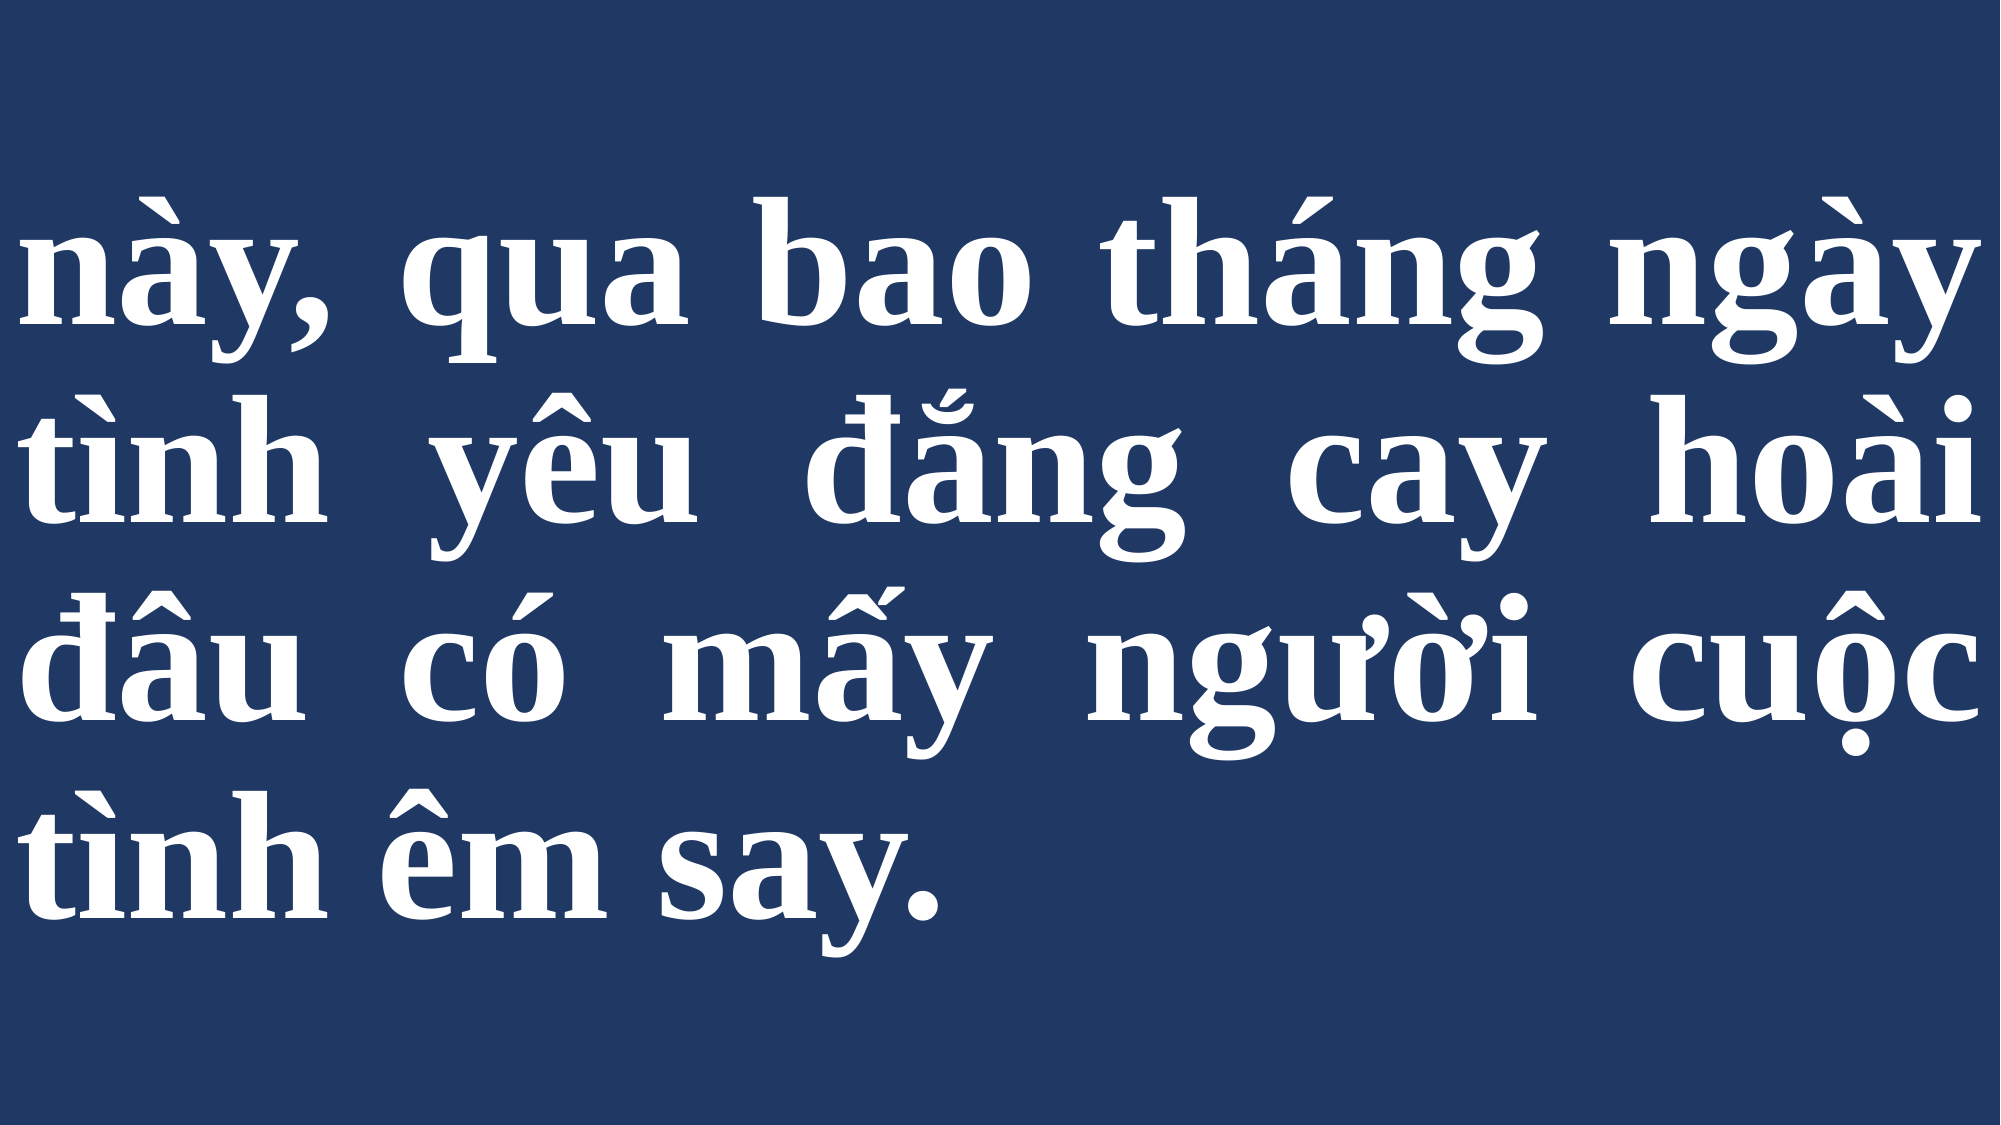

# này, qua bao tháng ngày tình yêu đắng cay hoài đâu có mấy người cuộc tình êm say.